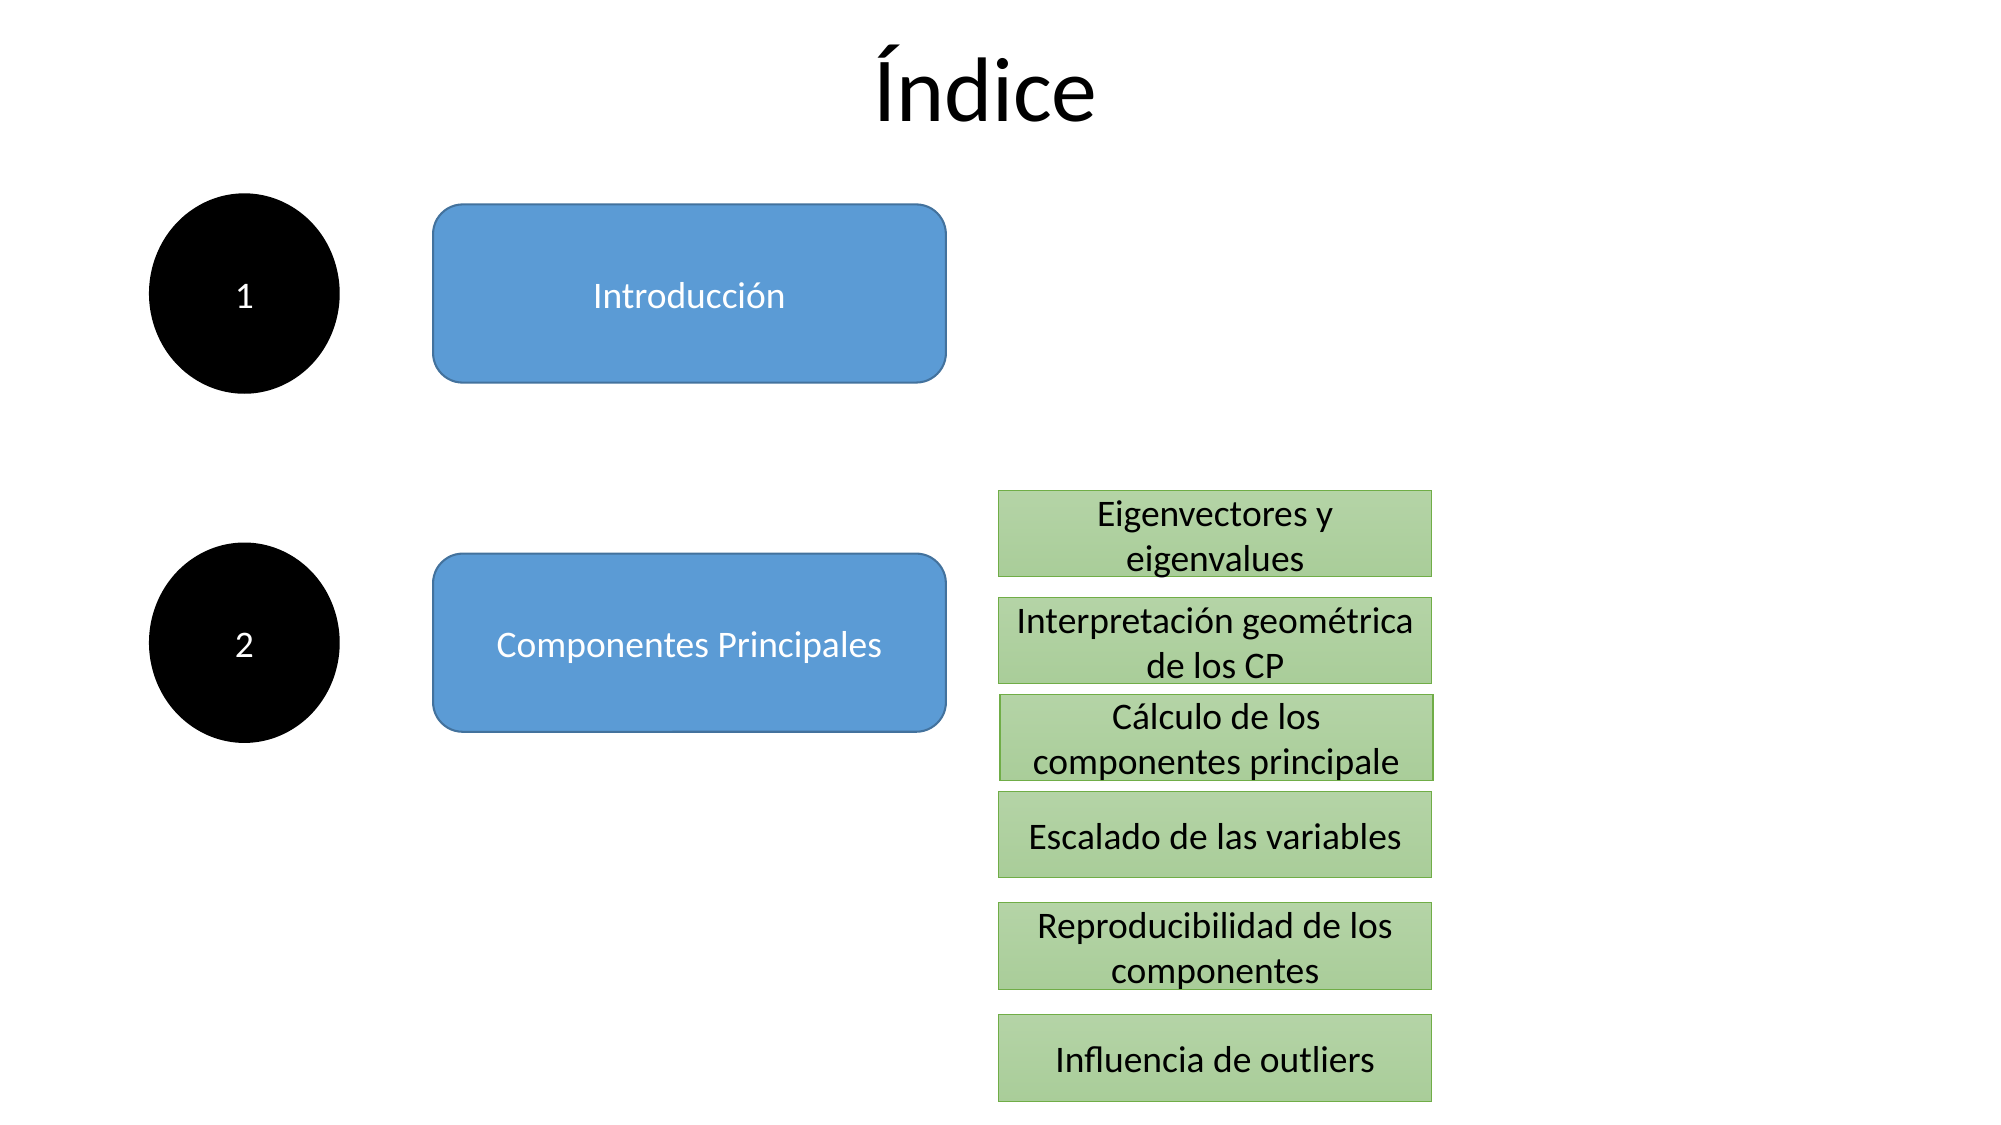

# Índice
1
Introducción
Eigenvectores y eigenvalues
2
Componentes Principales
Interpretación geométrica de los CP
Cálculo de los componentes principale
Escalado de las variables
Reproducibilidad de los componentes
Influencia de outliers